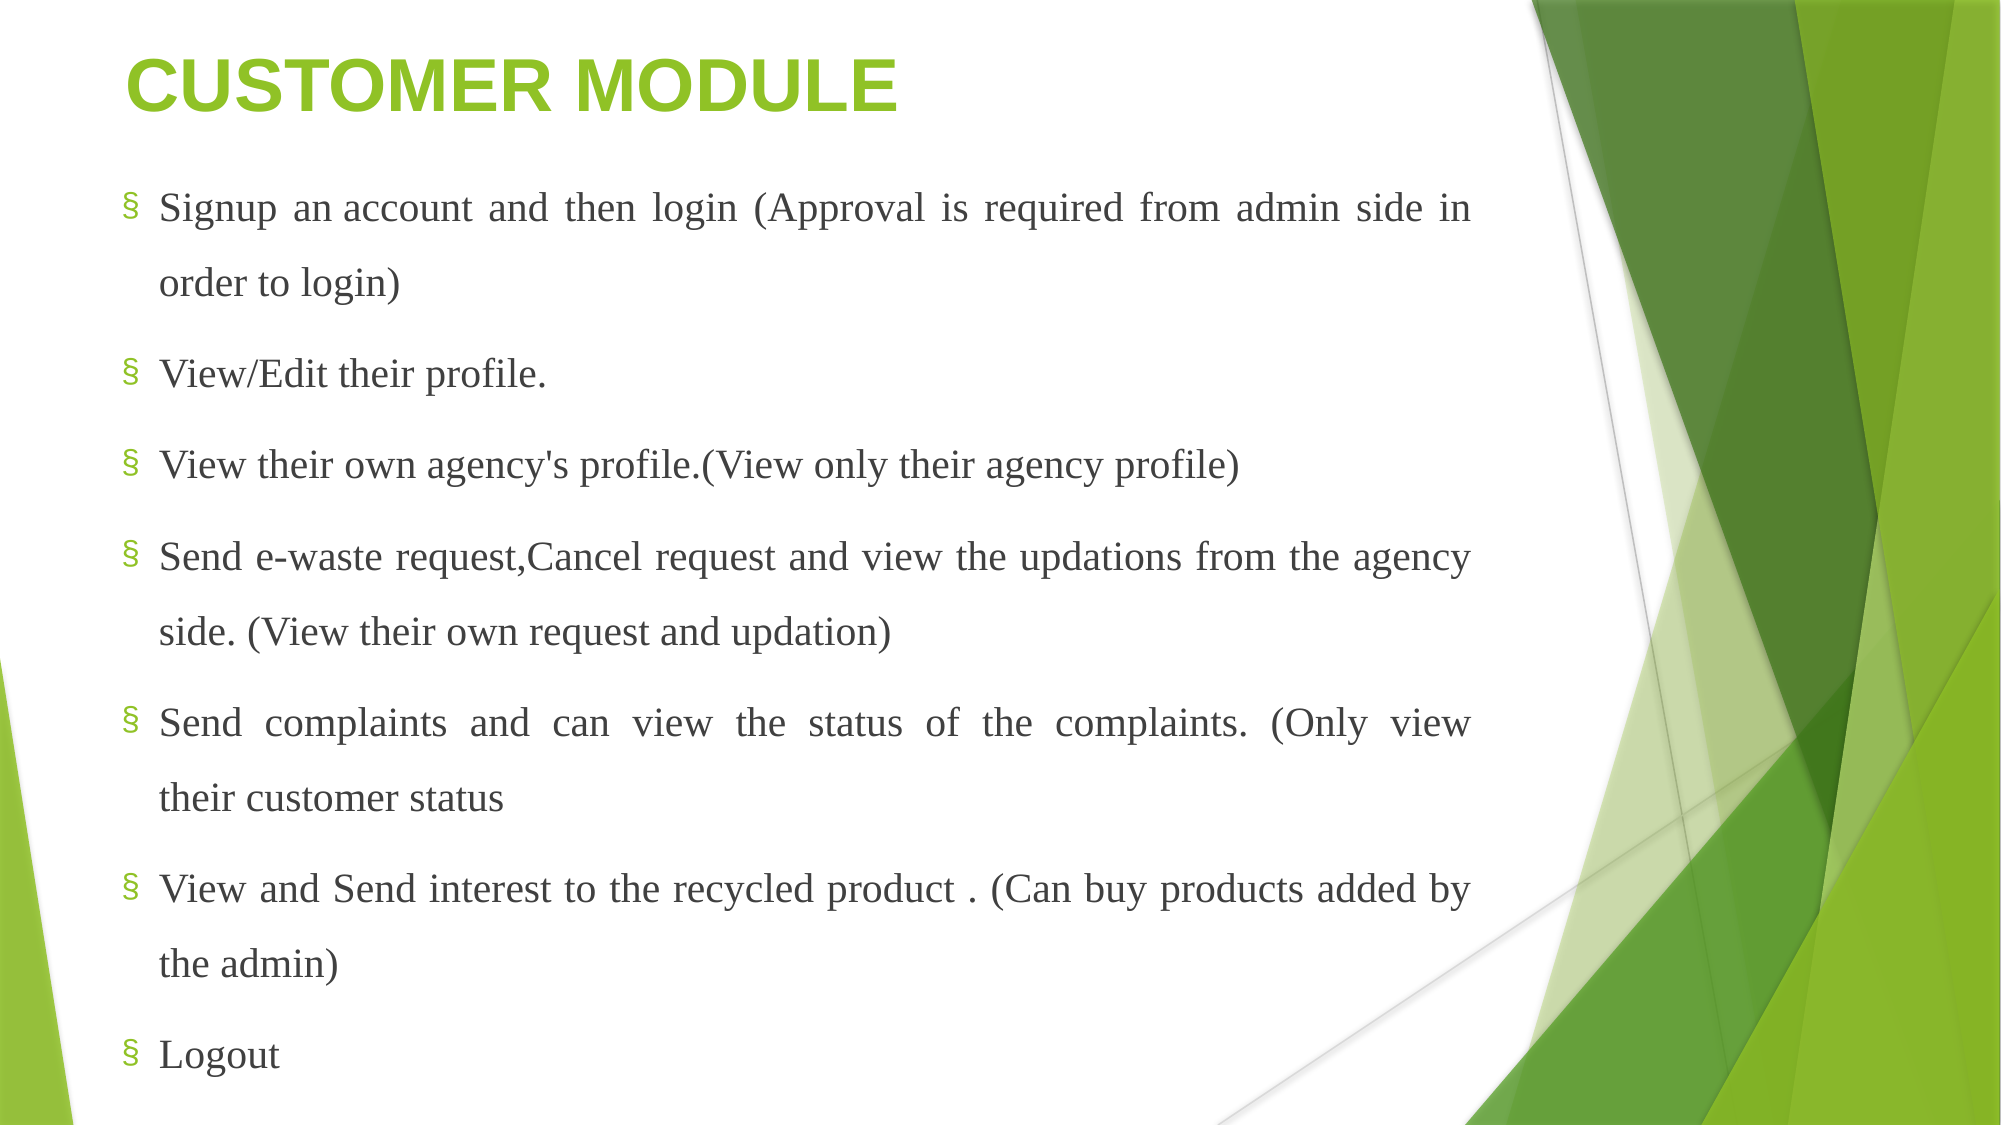

# CUSTOMER MODULE
Signup an account and then login (Approval is required from admin side in order to login)
View/Edit their profile.
View their own agency's profile.(View only their agency profile)
Send e-waste request,Cancel request and view the updations from the agency side. (View their own request and updation)
Send complaints and can view the status of the complaints. (Only view their customer status
View and Send interest to the recycled product . (Can buy products added by the admin)
Logout